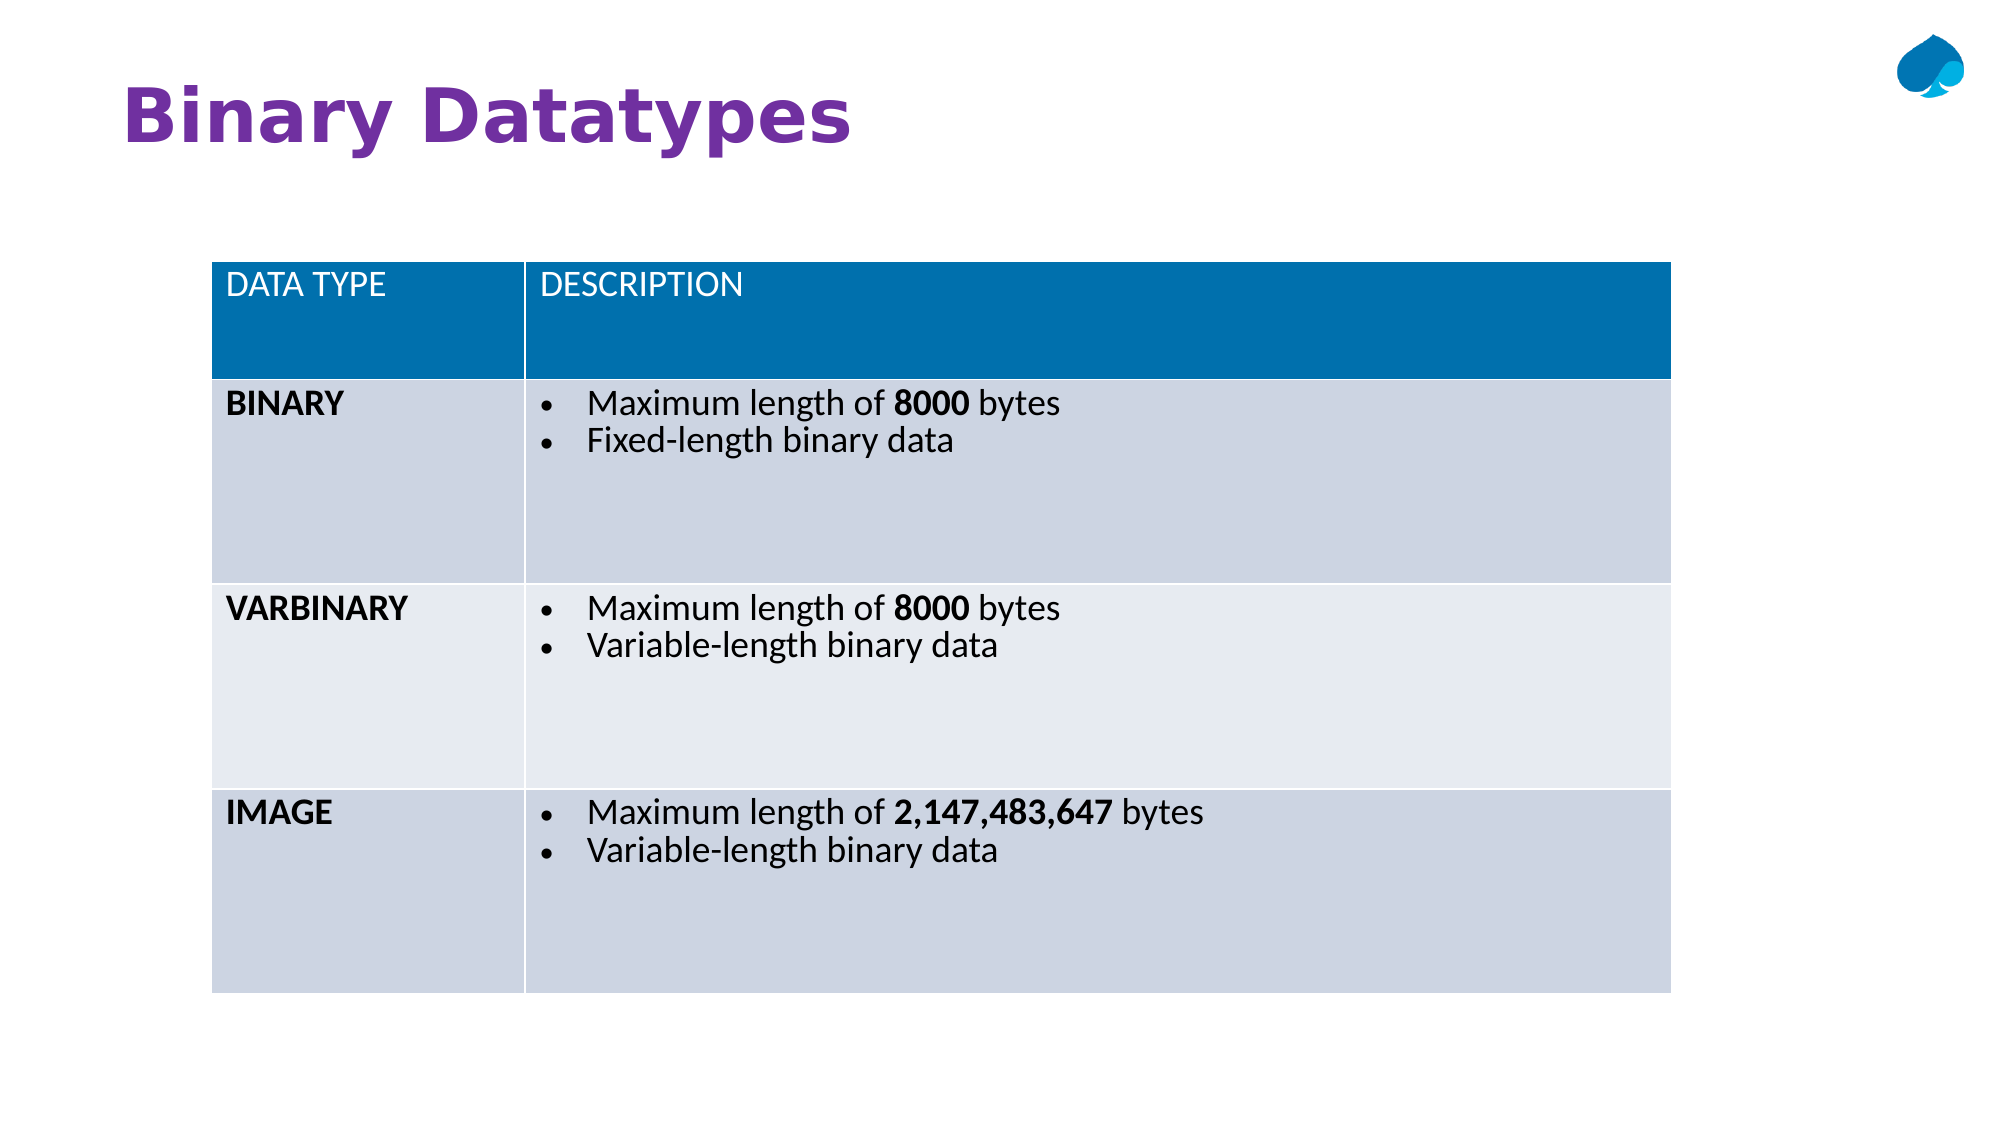

# Binary Datatypes
| DATA TYPE | DESCRIPTION |
| --- | --- |
| BINARY | Maximum length of 8000 bytes Fixed-length binary data |
| VARBINARY | Maximum length of 8000 bytes Variable-length binary data |
| IMAGE | Maximum length of 2,147,483,647 bytes Variable-length binary data |